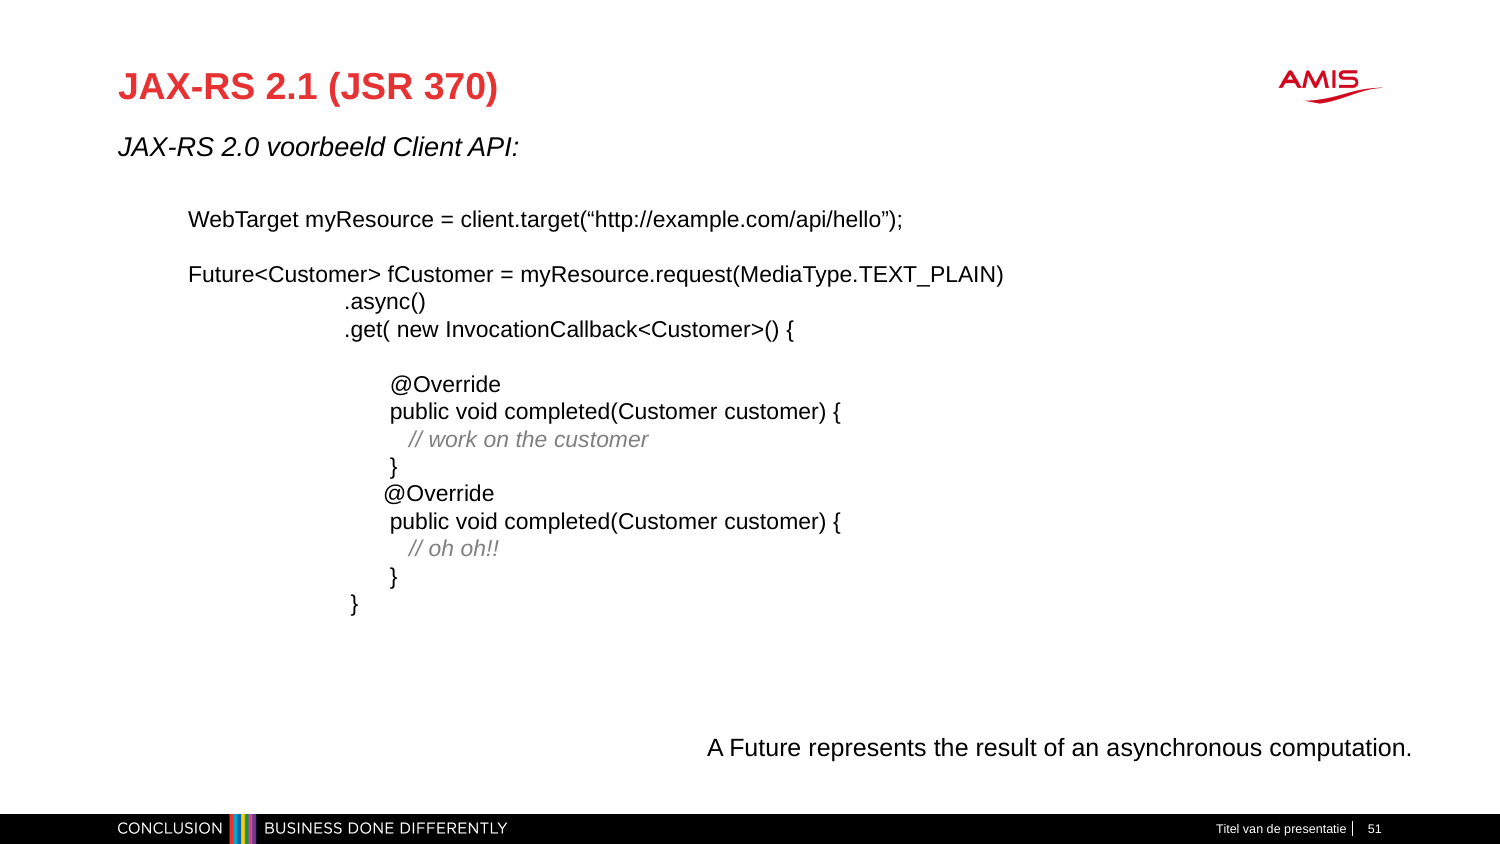

# JAX-RS 2.1 (JSR 370)
JAX-RS 2.0 voorbeeld Client API:

WebTarget myResource = client.target(“http://example.com/api/hello”);

Future<Customer> fCustomer = myResource.request(MediaType.TEXT_PLAIN)
                        .async()
                        .get( new InvocationCallback<Customer>() {

                               @Override
                               public void completed(Customer customer) {
                                  // work on the customer
                               }
                              @Override
                               public void completed(Customer customer) {
                                  // oh oh!!
                               }
                         }

A Future represents the result of an asynchronous computation.
Titel van de presentatie
51